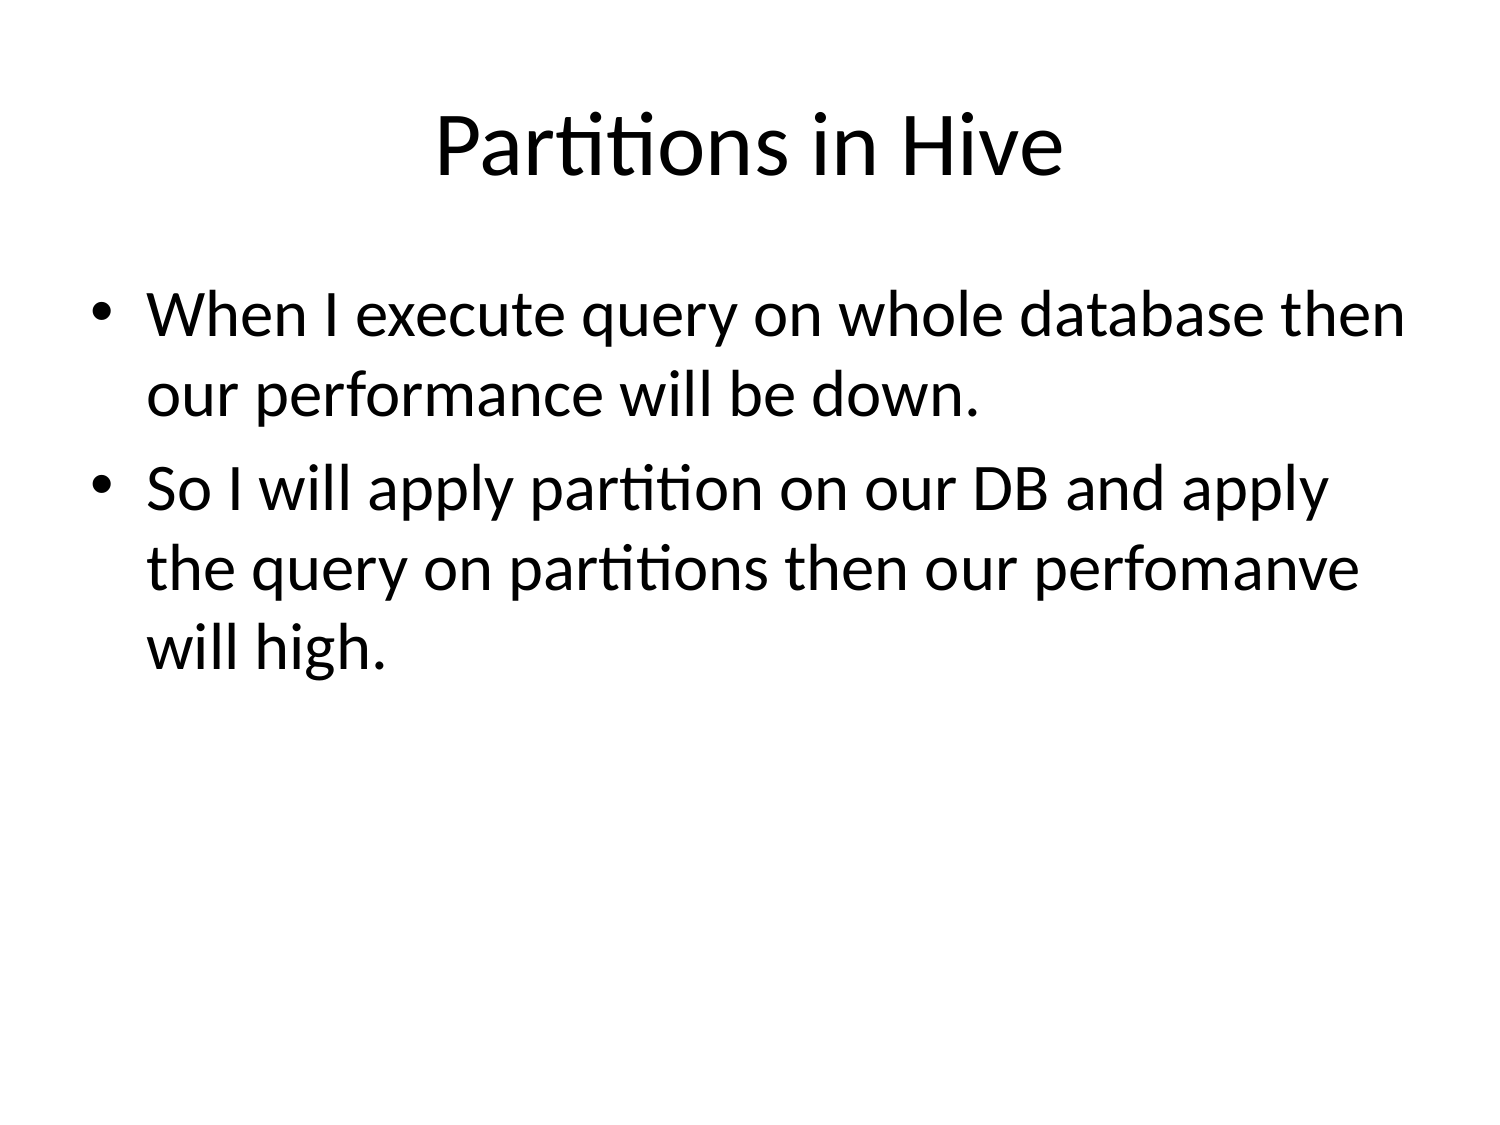

# Partitions in Hive
When I execute query on whole database then our performance will be down.
So I will apply partition on our DB and apply the query on partitions then our perfomanve will high.